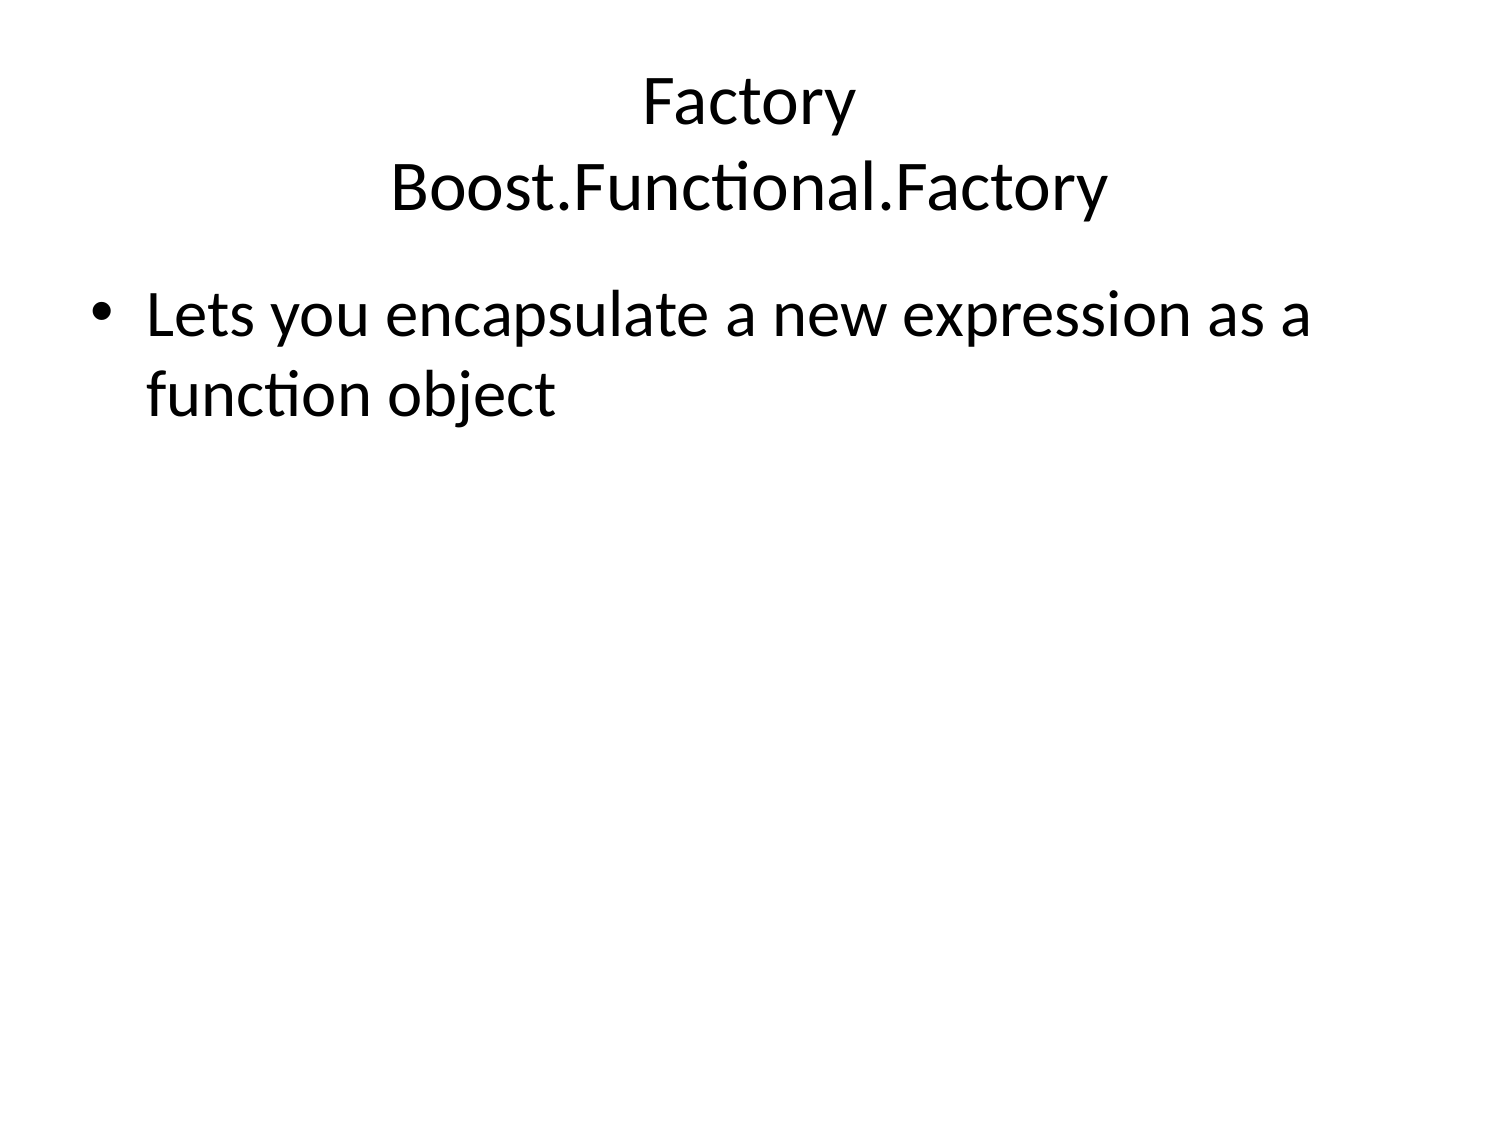

# Factory Boost.Functional.Factory
Lets you encapsulate a new expression as a function object